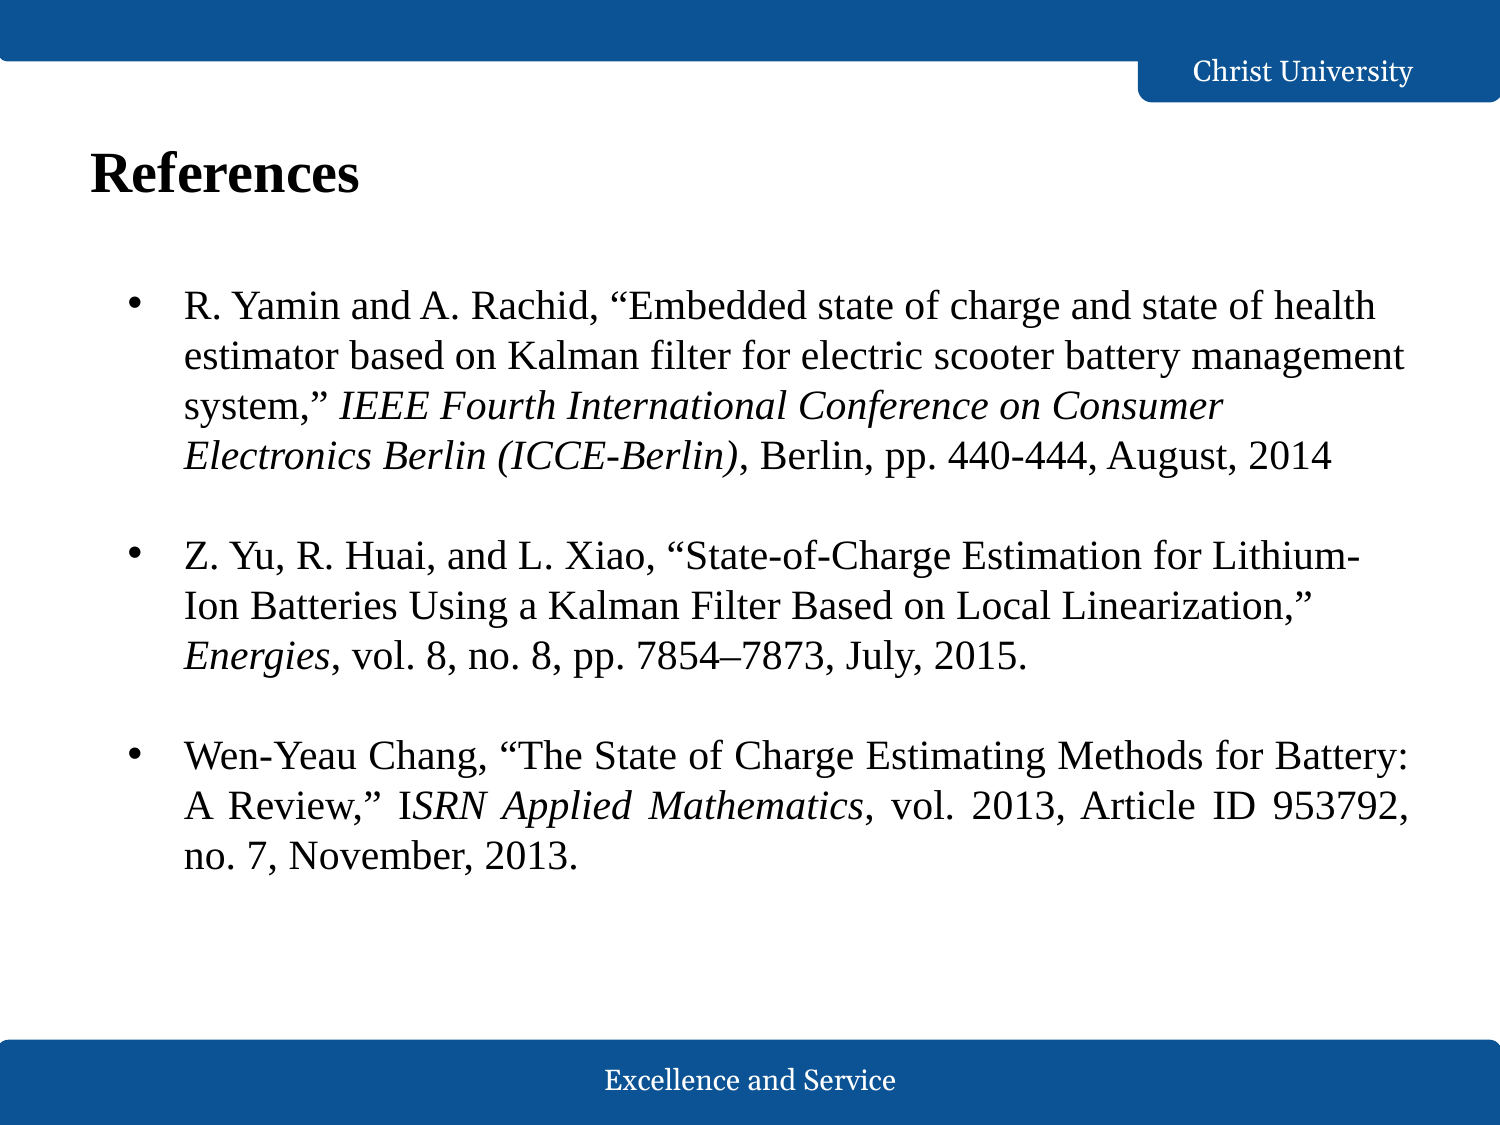

# References
R. Yamin and A. Rachid, “Embedded state of charge and state of health estimator based on Kalman filter for electric scooter battery management system,” IEEE Fourth International Conference on Consumer Electronics Berlin (ICCE-Berlin), Berlin, pp. 440-444, August, 2014

Z. Yu, R. Huai, and L. Xiao, “State-of-Charge Estimation for Lithium-Ion Batteries Using a Kalman Filter Based on Local Linearization,” Energies, vol. 8, no. 8, pp. 7854–7873, July, 2015.

Wen-Yeau Chang, “The State of Charge Estimating Methods for Battery: A Review,” ISRN Applied Mathematics, vol. 2013, Article ID 953792, no. 7, November, 2013.